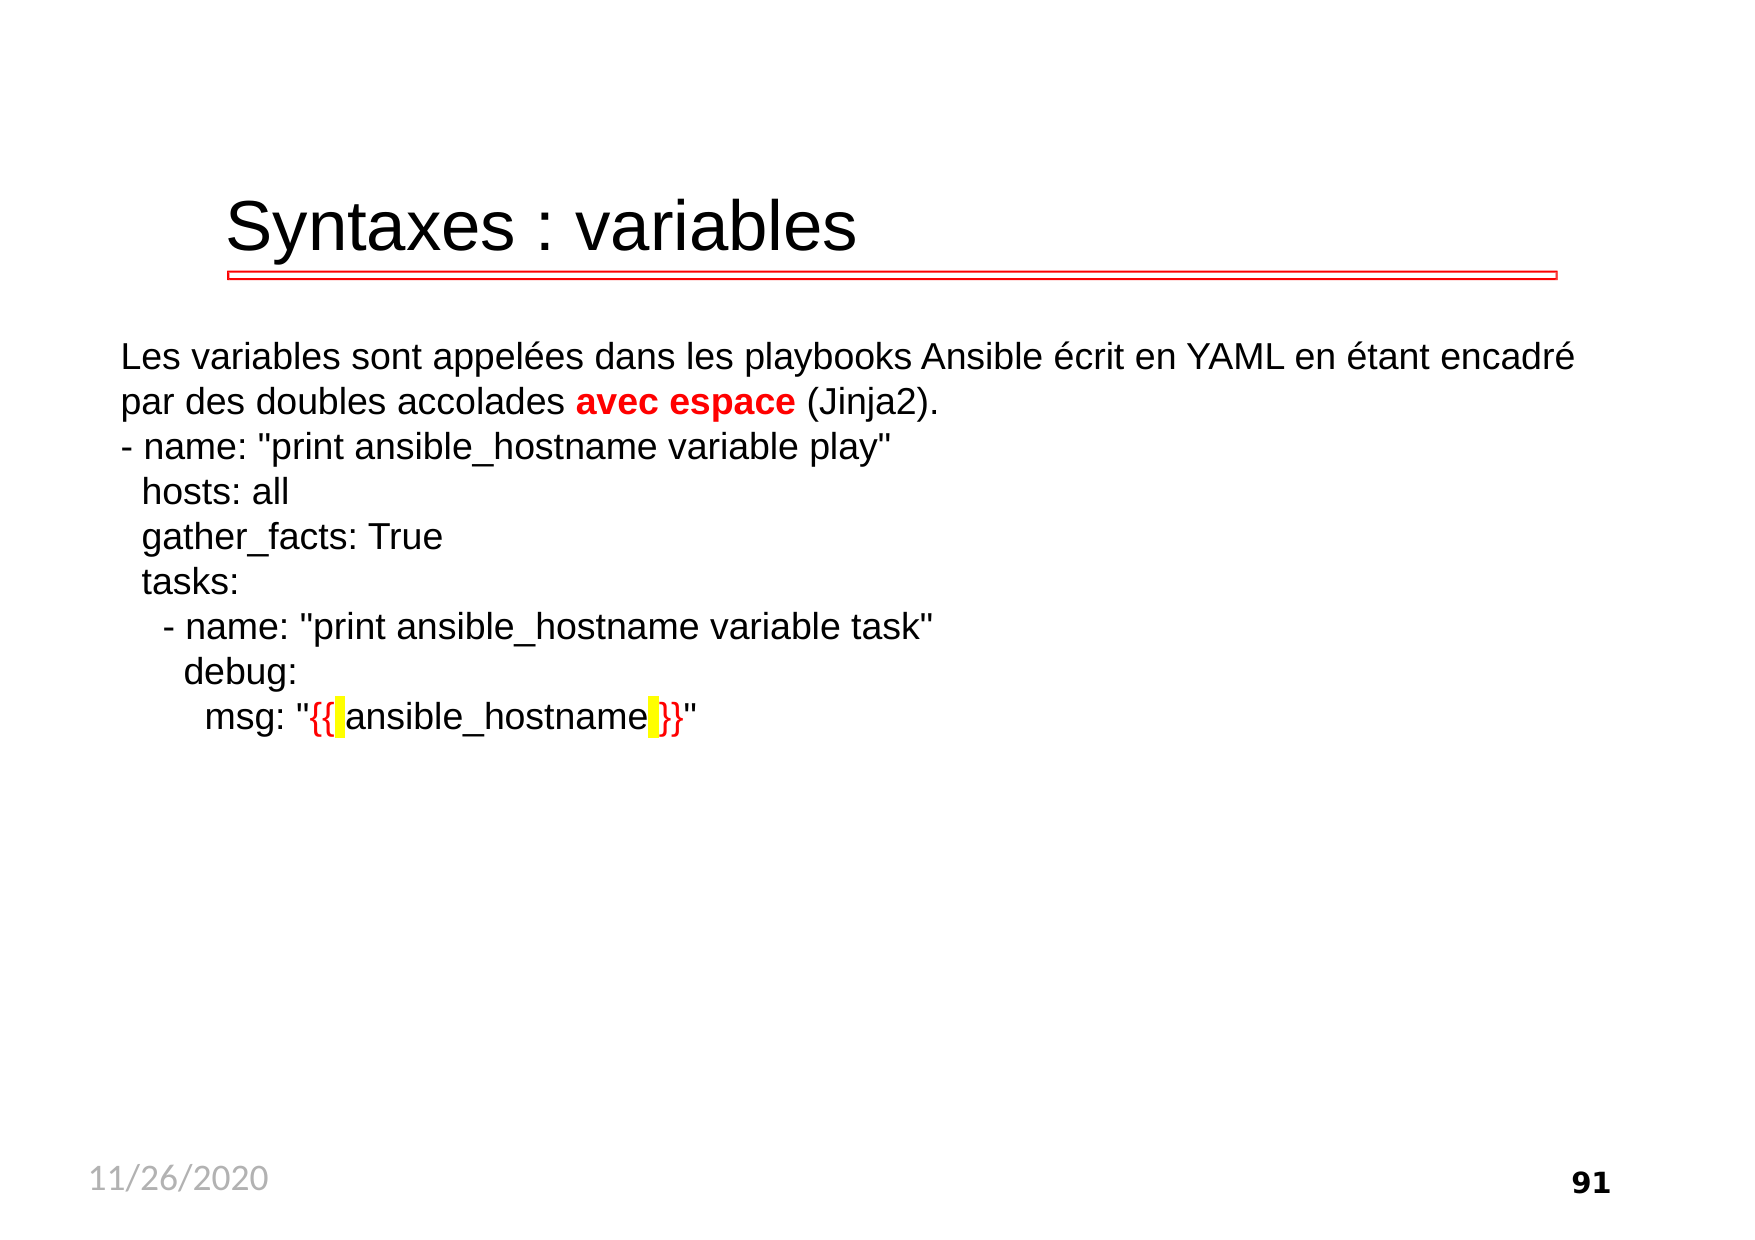

# Syntaxes : variables
Les variables sont appelées dans les playbooks Ansible écrit en YAML en étant encadré par des doubles accolades avec espace (Jinja2).
- name: "print ansible_hostname variable play"
  hosts: all
  gather_facts: True
  tasks:
    - name: "print ansible_hostname variable task"
      debug:
        msg: "{{ ansible_hostname }}"
11/26/2020
91